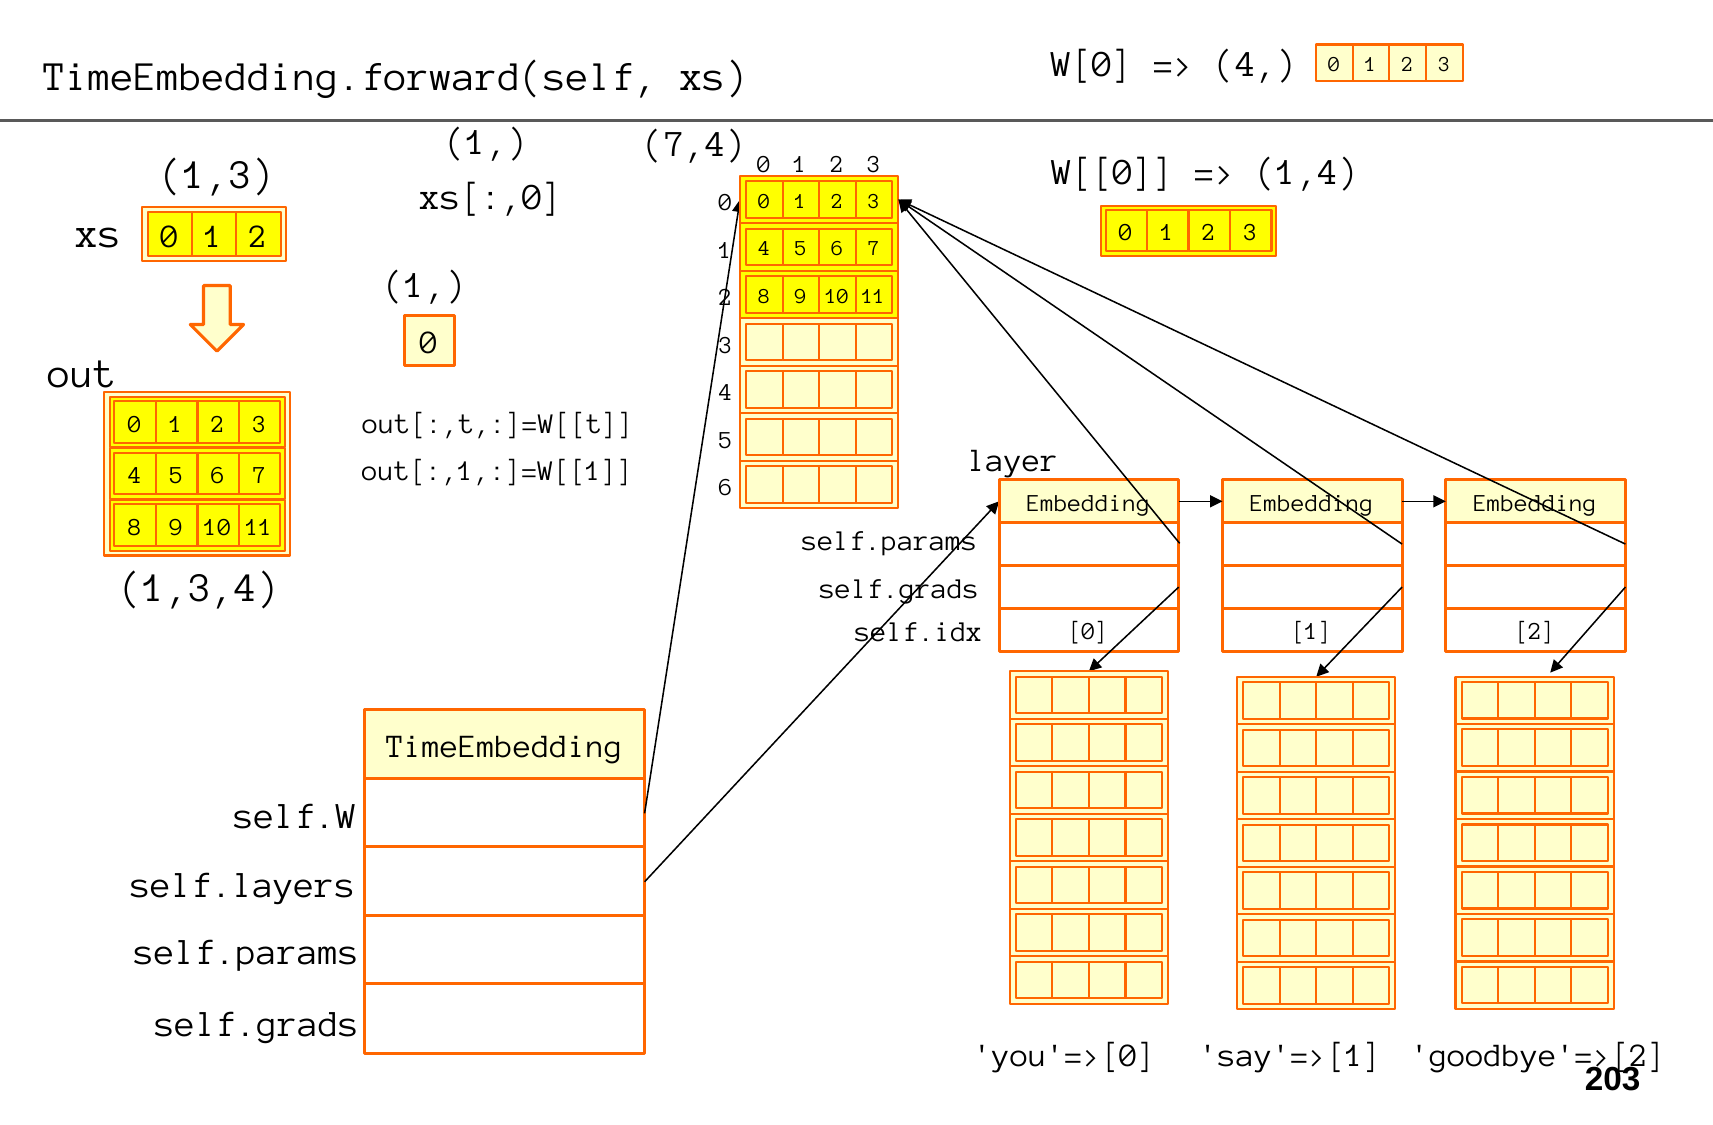

W[0] => (4,)
TimeEmbedding.forward(self, xs)
0
1
2
3
(1,)
(7,4)
(1,3)
W[[0]] => (1,4)
0
1
2
3
xs[:,0]

0
1
2
3
0
xs

0
1
2
3
0
1
2

4
5
6
7
1
(1,)

8
9
10
11
2

0

3
out

4

out[:,t,:]=W[[t]]
0
1
2
3

5
layer
out[:,1,:]=W[[1]]

4
5
6
7

6
Embedding
Embedding
Embedding

8
9
10
11
self.params

(1,3,4)
self.grads

self.idx
[0]
[1]
[2]

TimeEmbedding

self.W

self.layers

self.params

self.grads
'you'=>[0]
'say'=>[1]
'goodbye'=>[2]